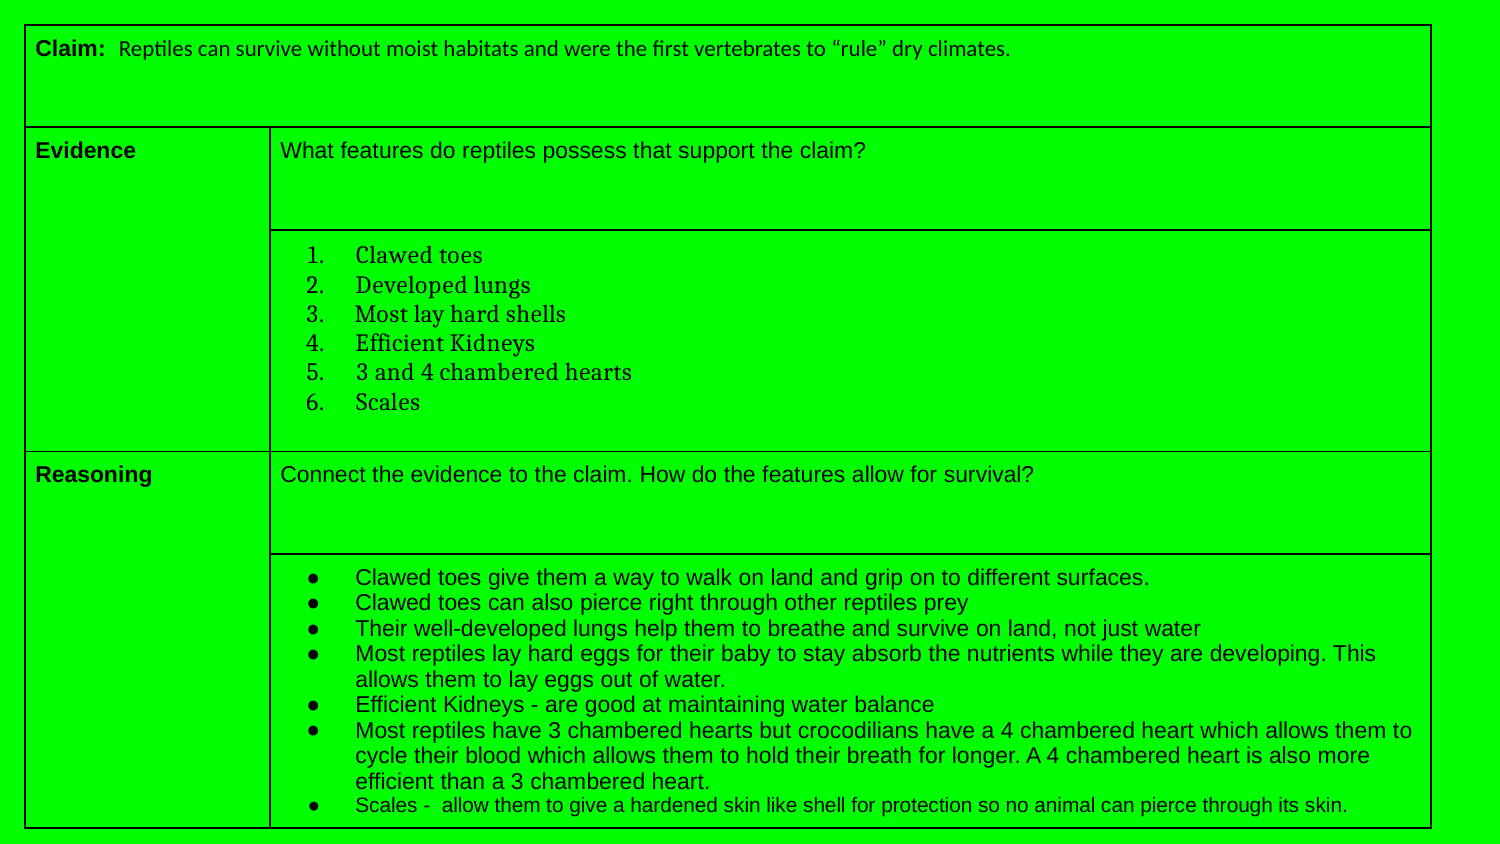

| Claim: Reptiles can survive without moist habitats and were the first vertebrates to “rule” dry climates. |  |
| --- | --- |
| Evidence | What features do reptiles possess that support the claim? |
|  | Clawed toes Developed lungs Most lay hard shells Efficient Kidneys 3 and 4 chambered hearts Scales |
| Reasoning | Connect the evidence to the claim. How do the features allow for survival? |
|  | Clawed toes give them a way to walk on land and grip on to different surfaces. Clawed toes can also pierce right through other reptiles prey Their well-developed lungs help them to breathe and survive on land, not just water Most reptiles lay hard eggs for their baby to stay absorb the nutrients while they are developing. This allows them to lay eggs out of water. Efficient Kidneys - are good at maintaining water balance Most reptiles have 3 chambered hearts but crocodilians have a 4 chambered heart which allows them to cycle their blood which allows them to hold their breath for longer. A 4 chambered heart is also more efficient than a 3 chambered heart. Scales - allow them to give a hardened skin like shell for protection so no animal can pierce through its skin. |